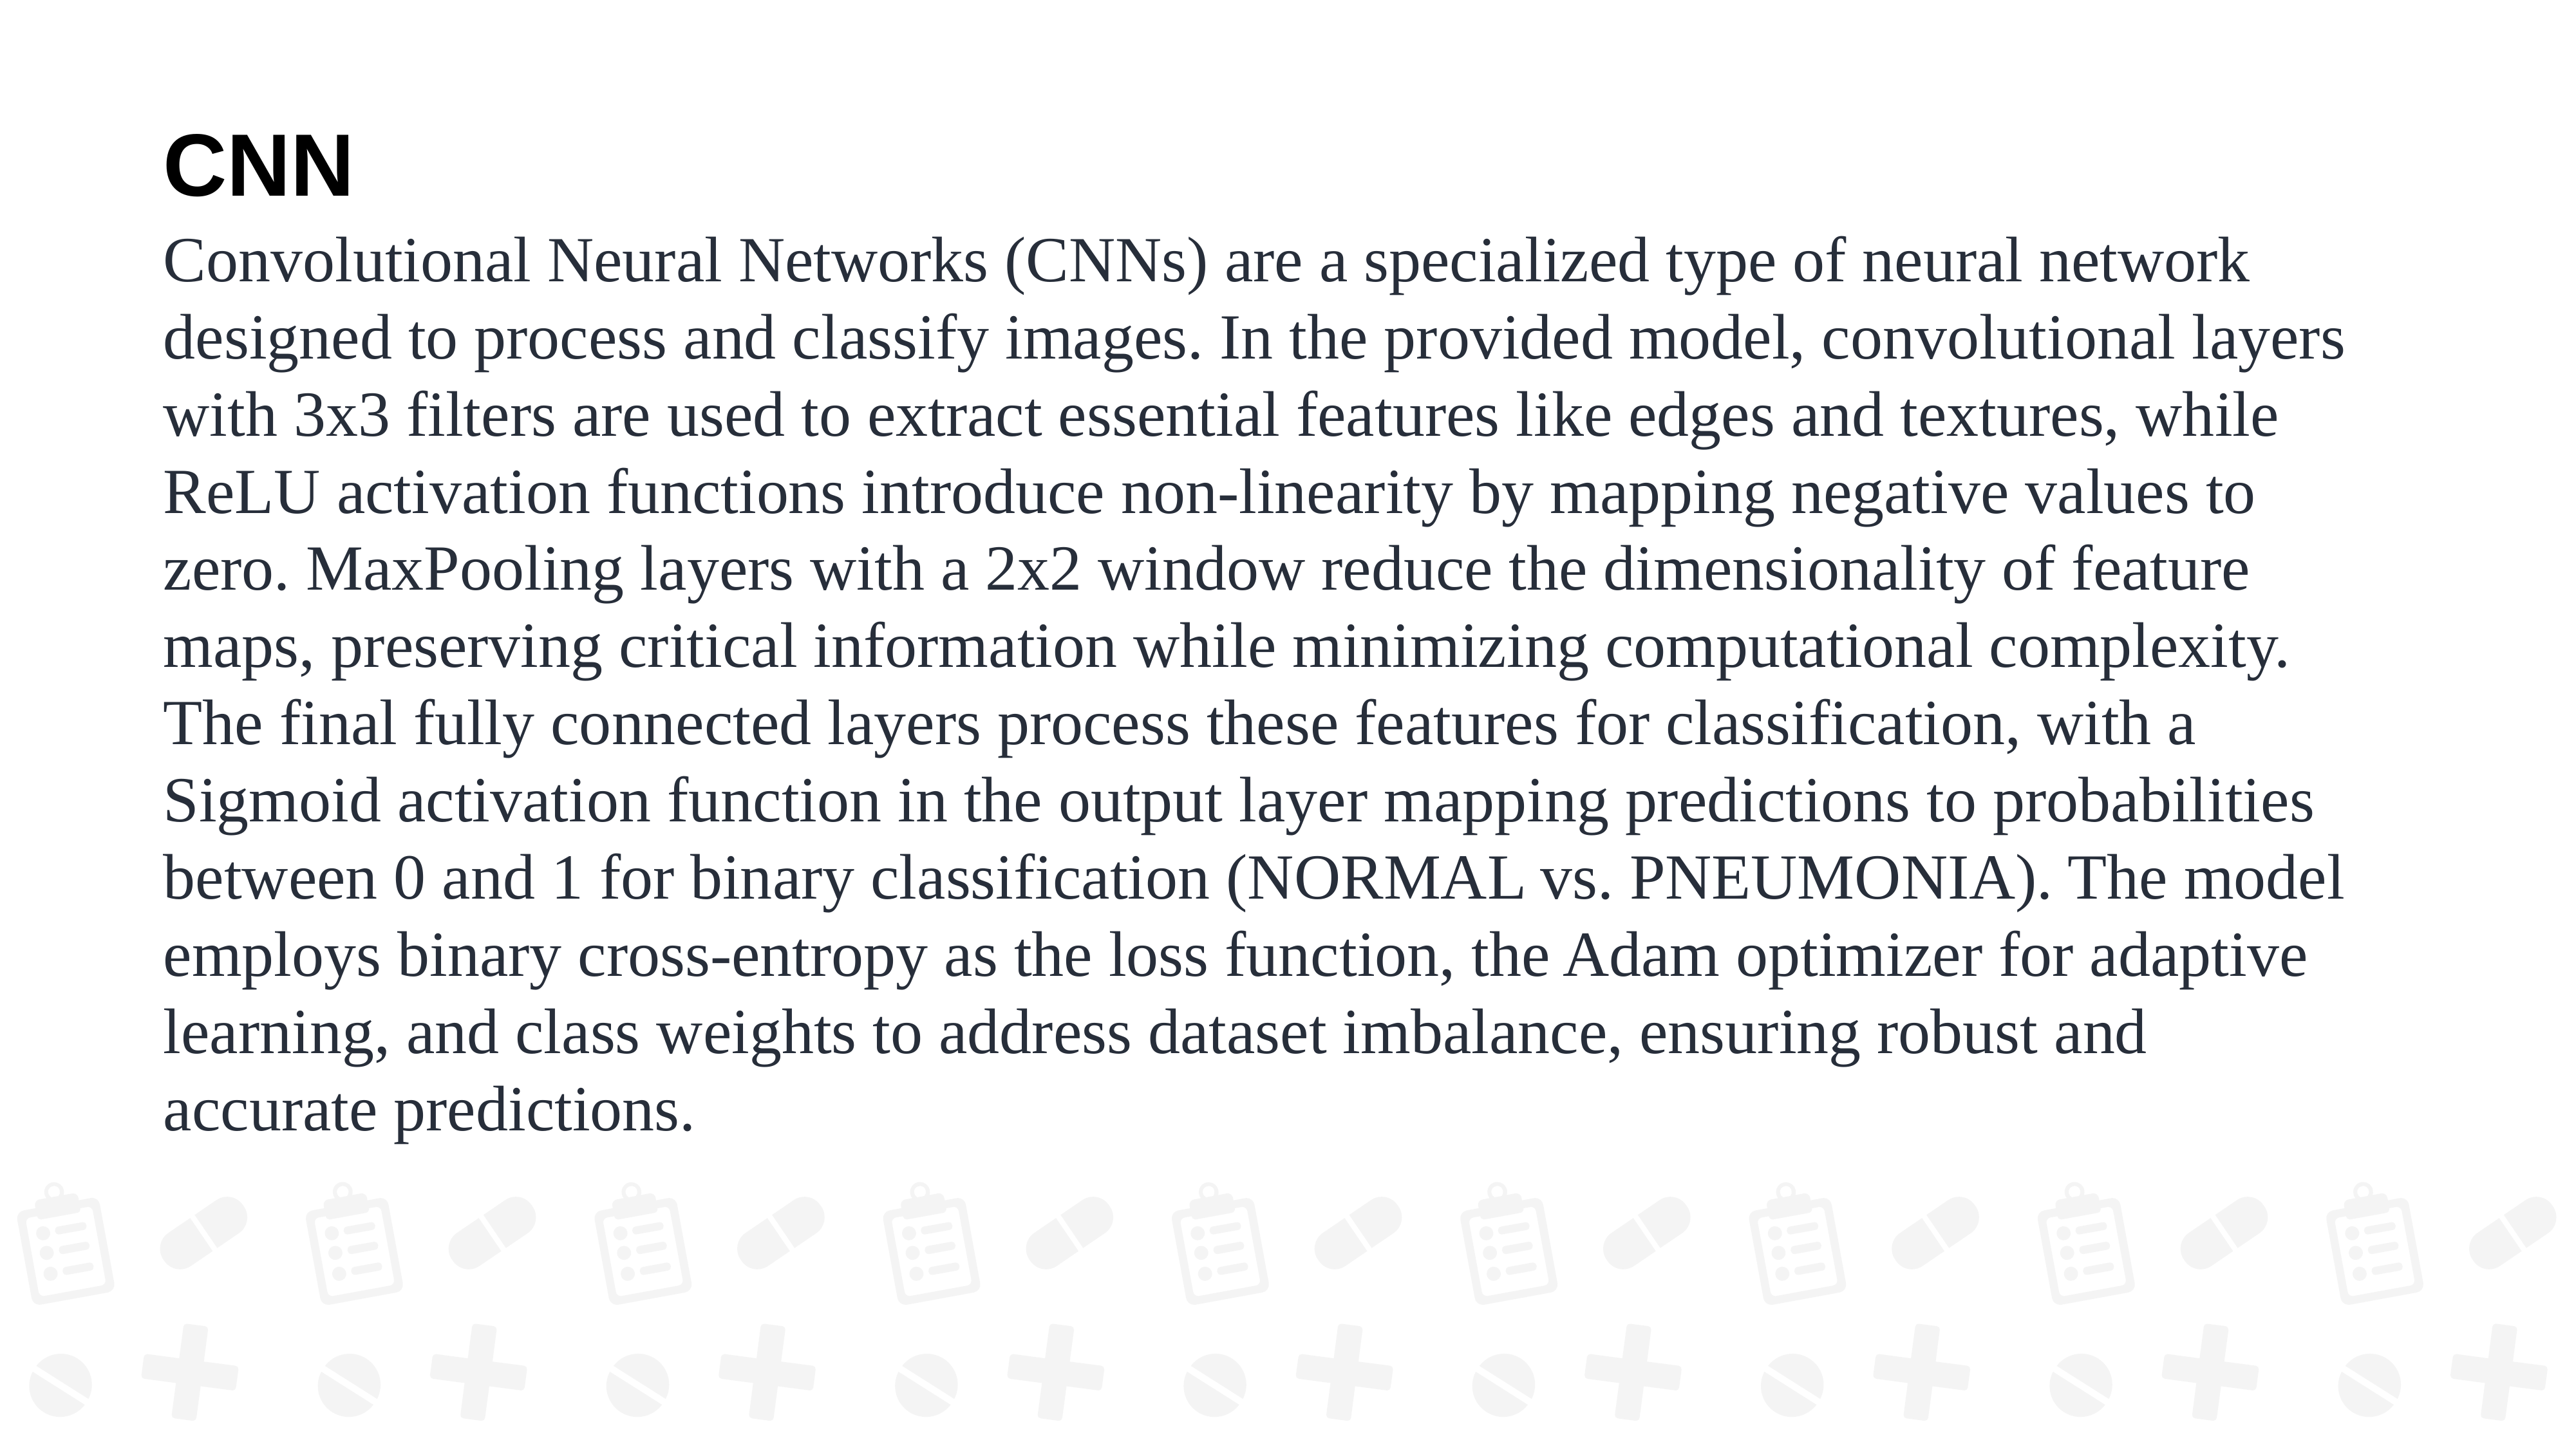

CNN
Convolutional Neural Networks (CNNs) are a specialized type of neural network designed to process and classify images. In the provided model, convolutional layers with 3x3 filters are used to extract essential features like edges and textures, while ReLU activation functions introduce non-linearity by mapping negative values to zero. MaxPooling layers with a 2x2 window reduce the dimensionality of feature maps, preserving critical information while minimizing computational complexity. The final fully connected layers process these features for classification, with a Sigmoid activation function in the output layer mapping predictions to probabilities between 0 and 1 for binary classification (NORMAL vs. PNEUMONIA). The model employs binary cross-entropy as the loss function, the Adam optimizer for adaptive learning, and class weights to address dataset imbalance, ensuring robust and accurate predictions.